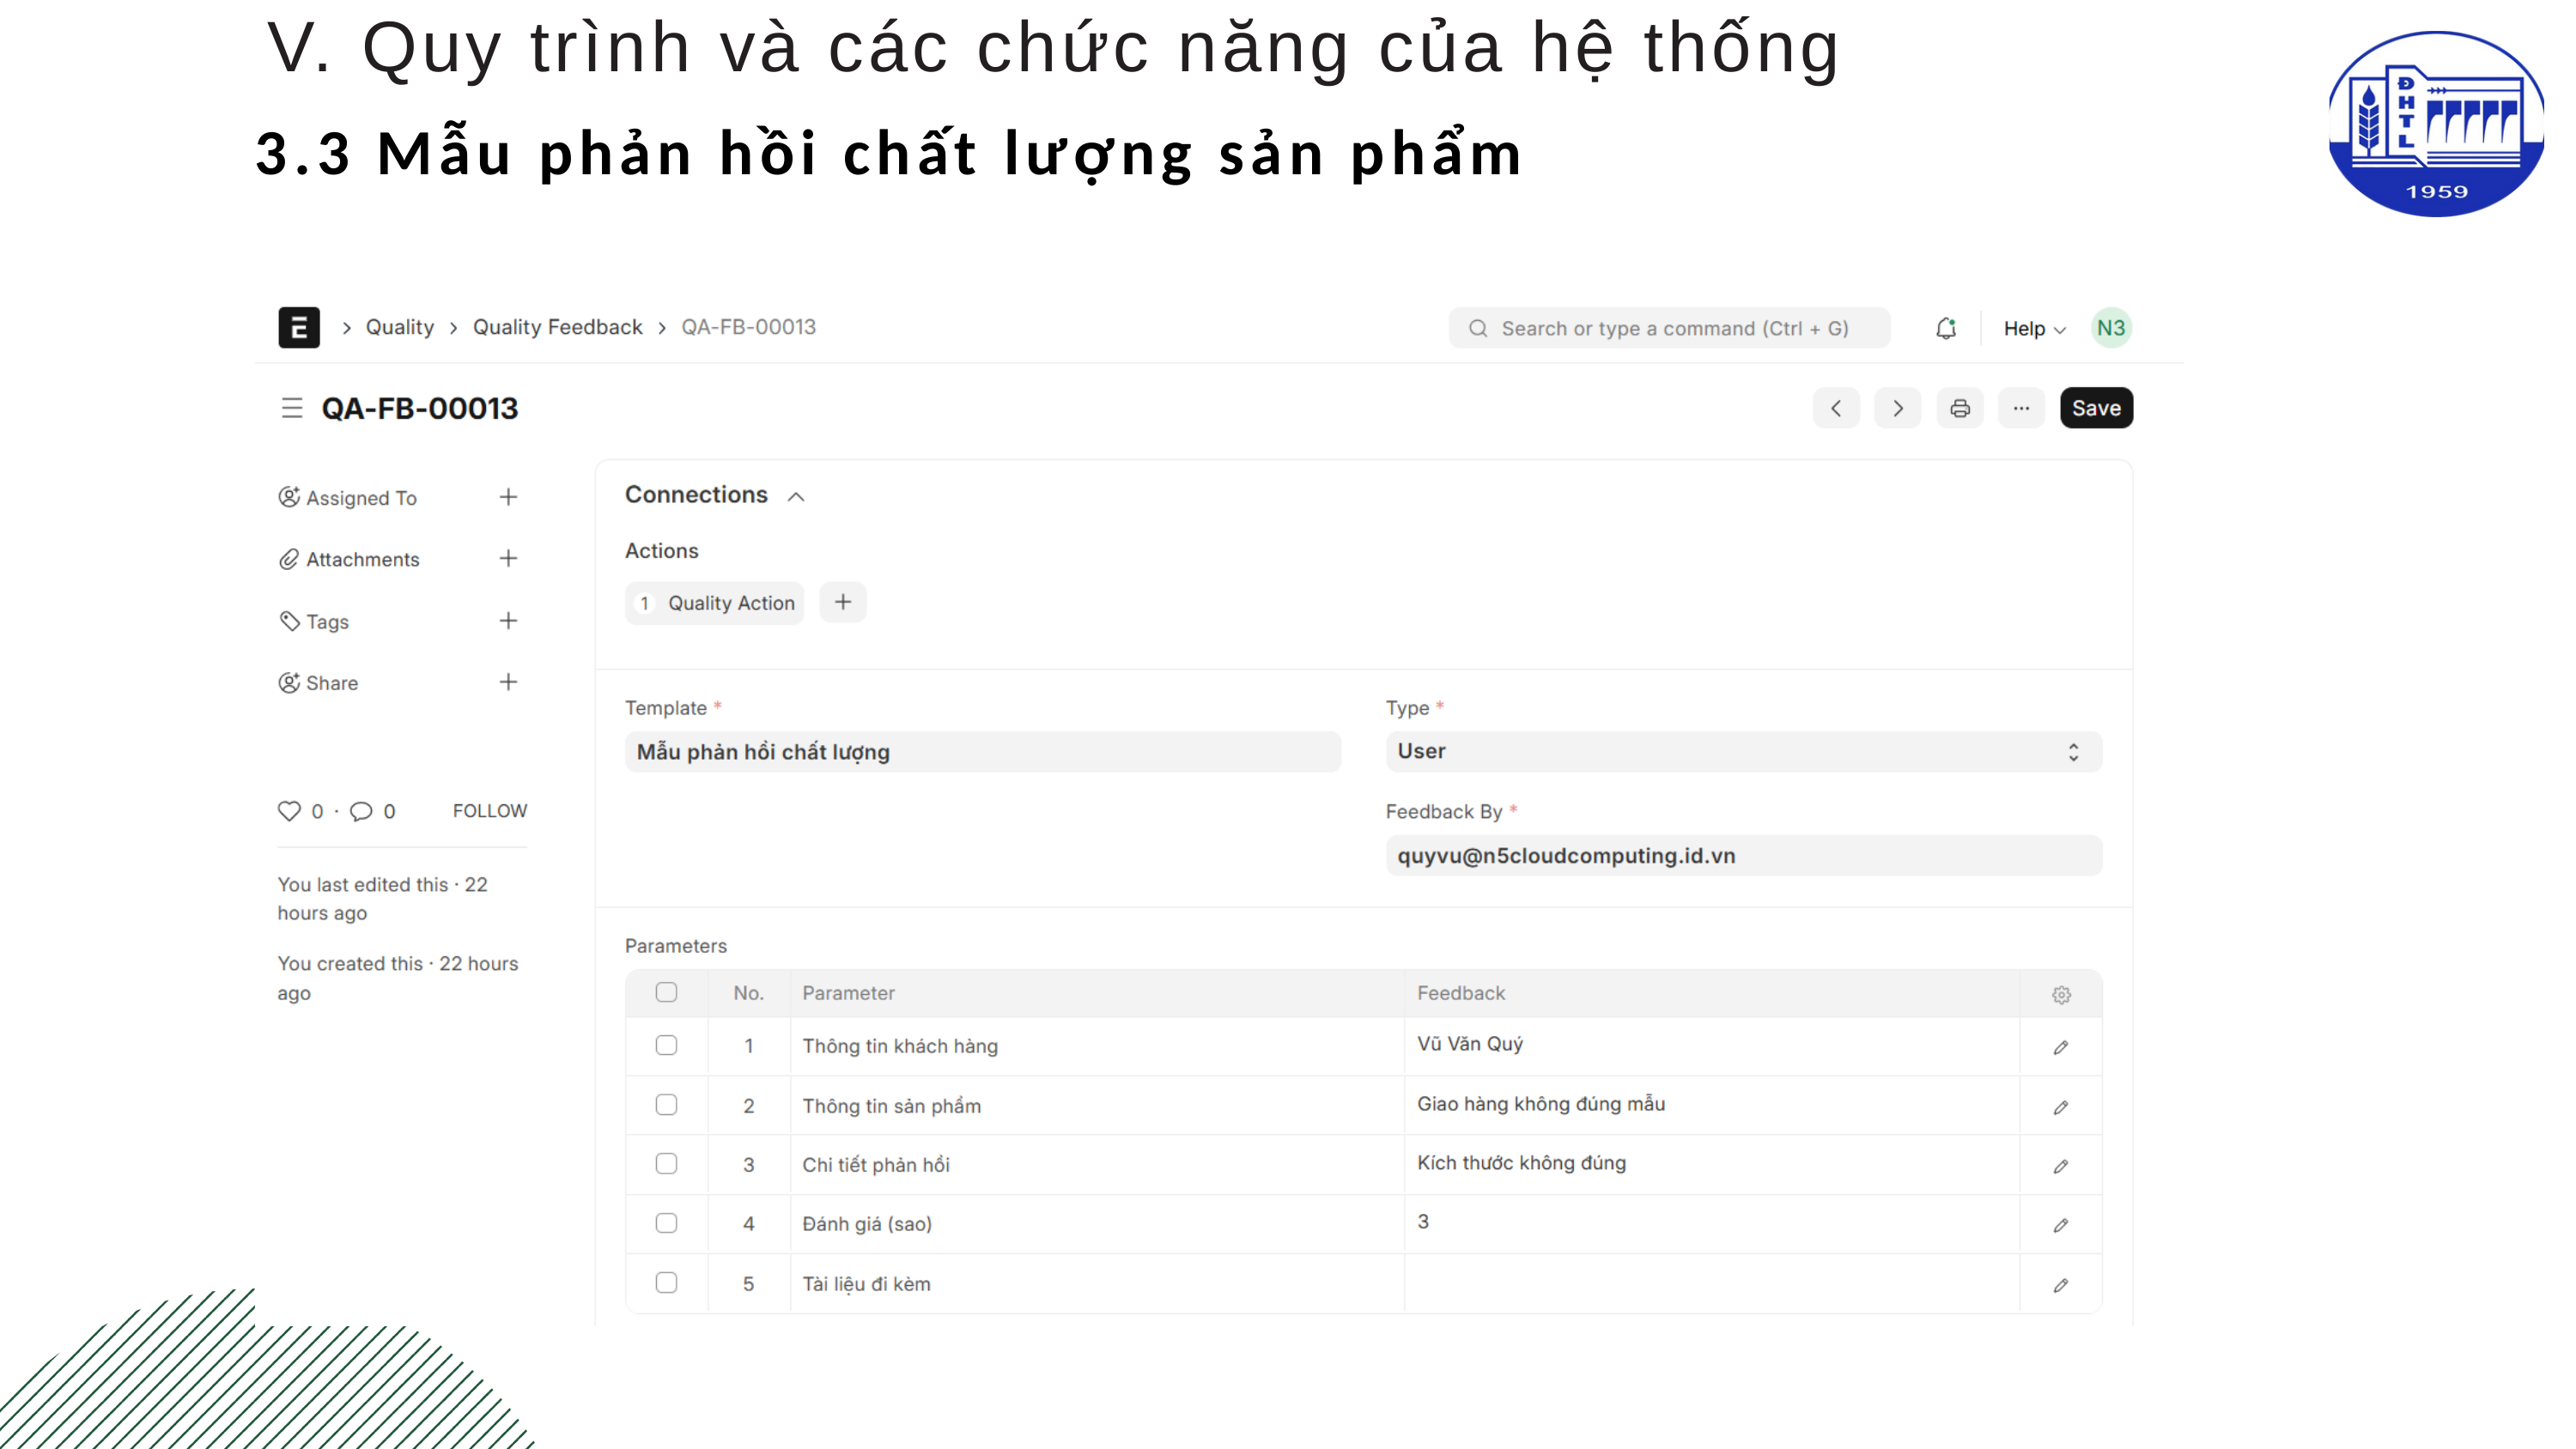

V. Quy trình và các chức năng của hệ thống

3.3 Mẫu phản hồi chất lượng sản phẩm